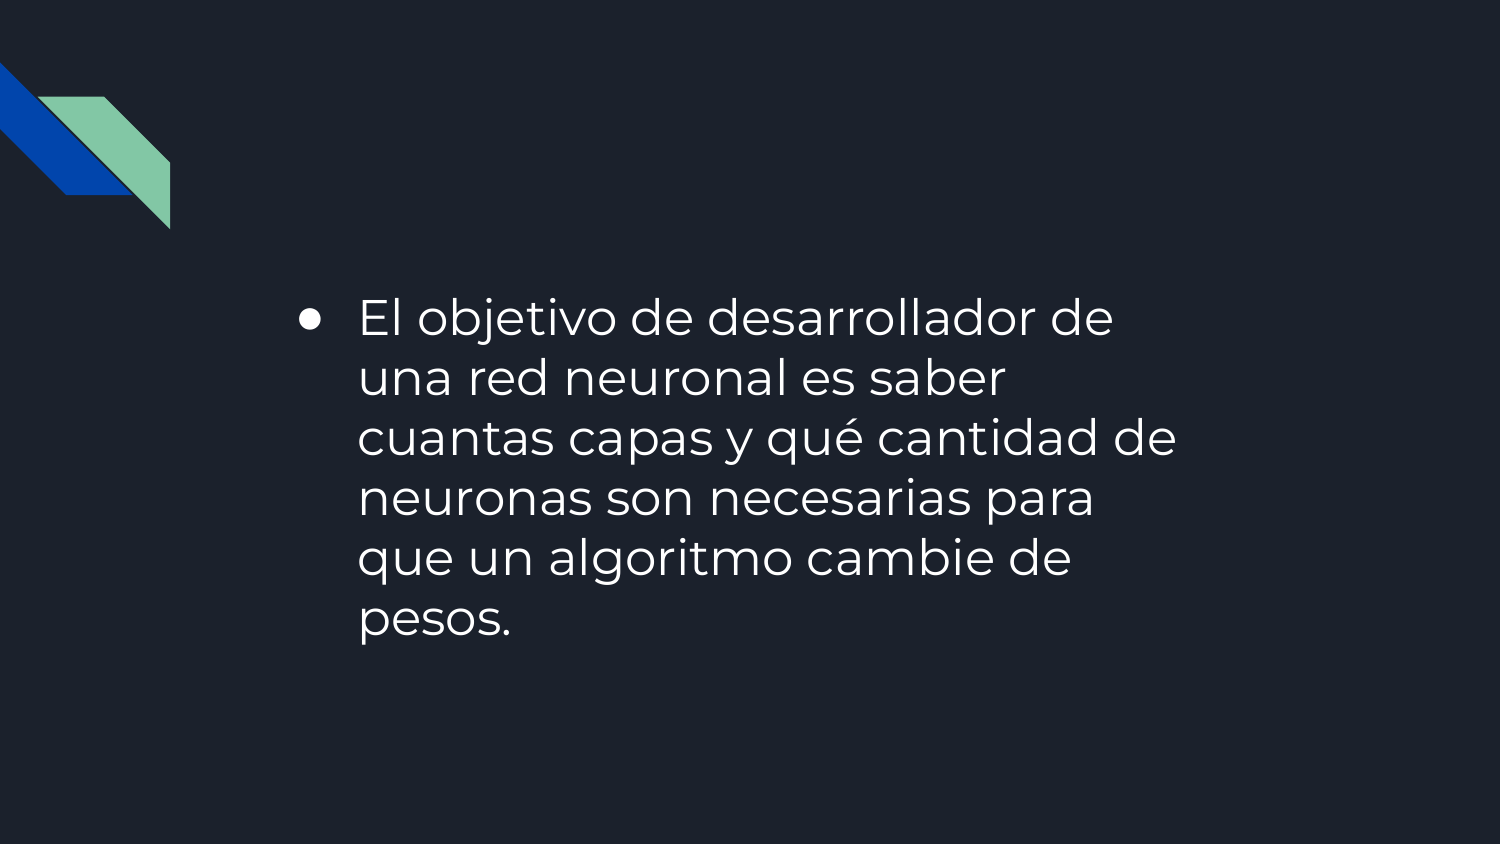

# El objetivo de desarrollador de una red neuronal es saber cuantas capas y qué cantidad de neuronas son necesarias para que un algoritmo cambie de pesos.